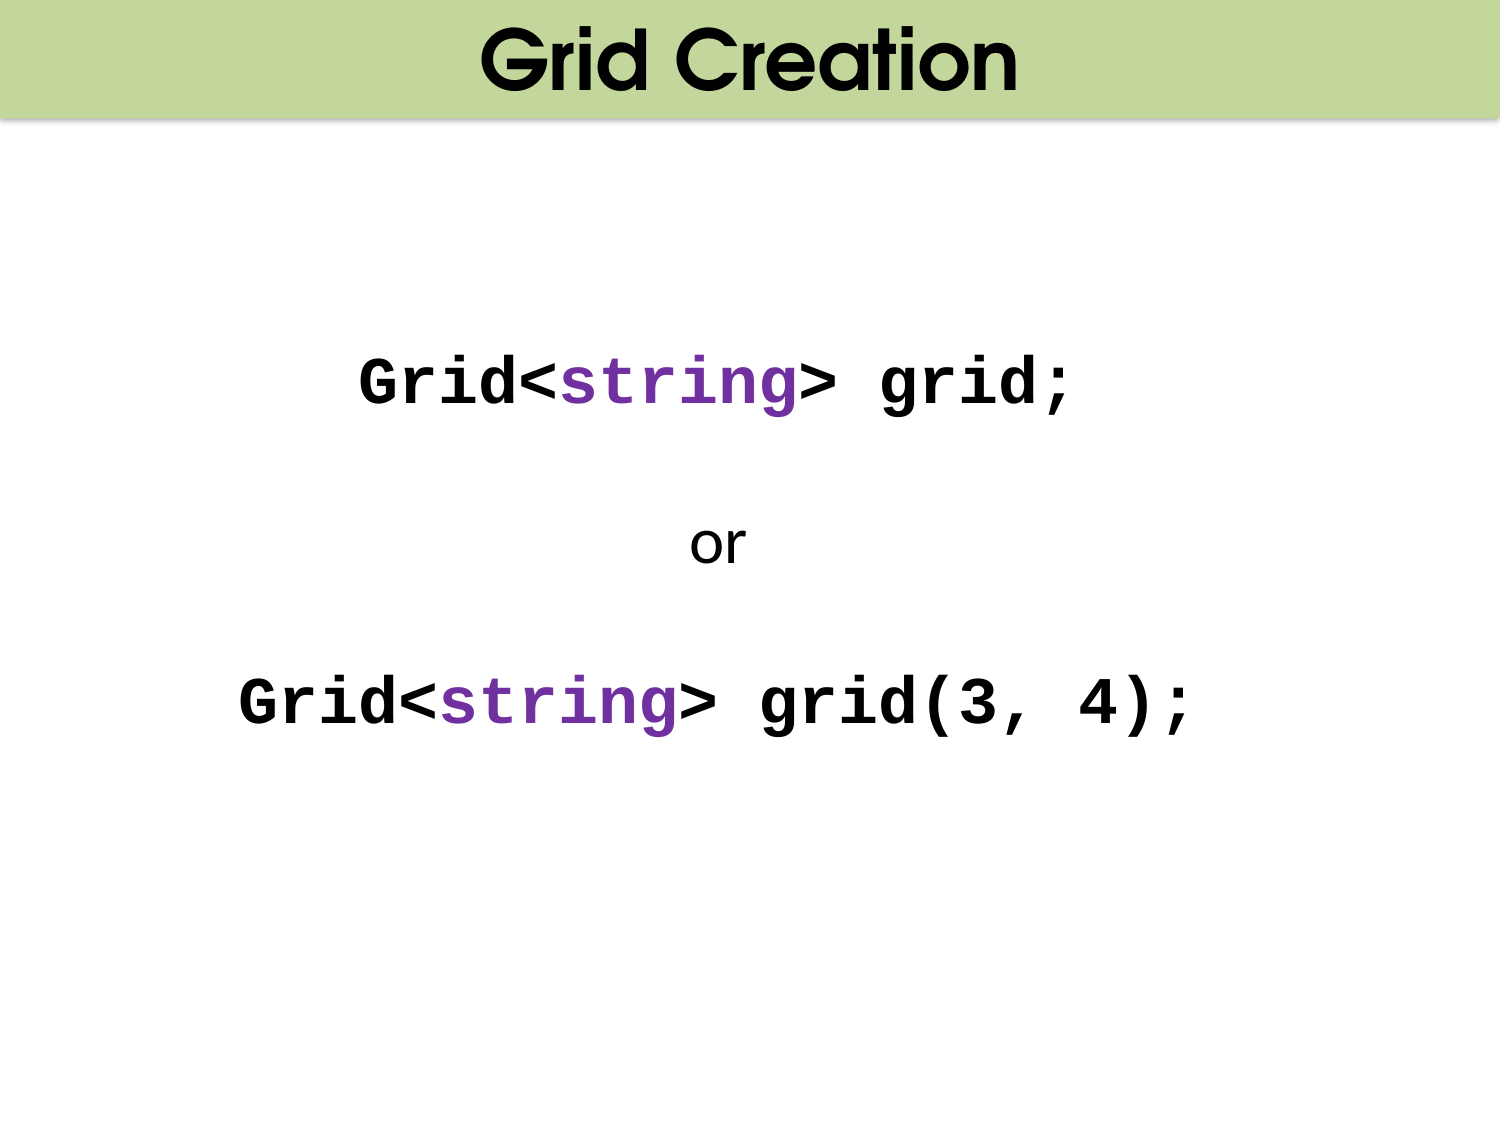

Grid Creation
#
Grid<string> grid;

or

Grid<string> grid(3, 4);